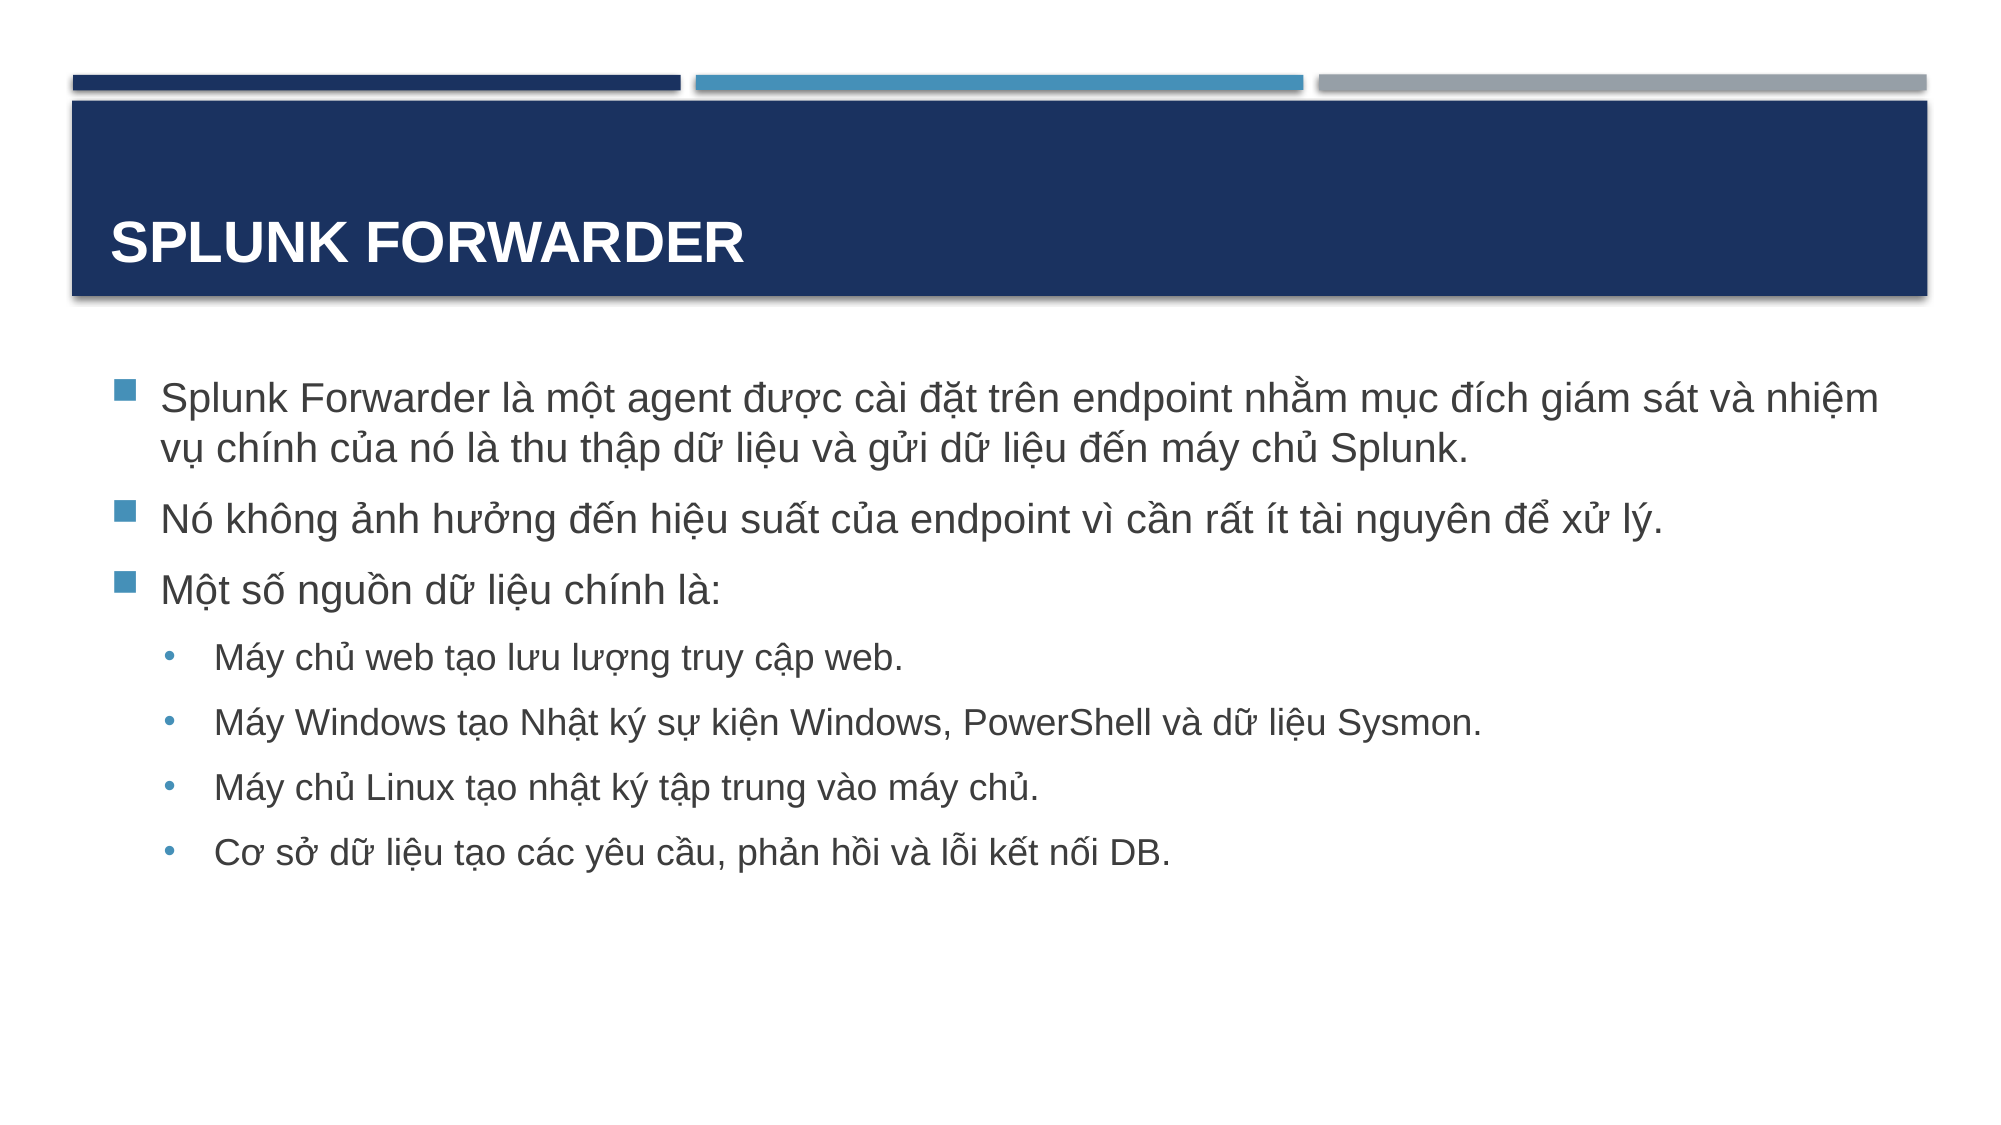

# Splunk Forwarder
Splunk Forwarder là một agent được cài đặt trên endpoint nhằm mục đích giám sát và nhiệm vụ chính của nó là thu thập dữ liệu và gửi dữ liệu đến máy chủ Splunk.
Nó không ảnh hưởng đến hiệu suất của endpoint vì cần rất ít tài nguyên để xử lý.
Một số nguồn dữ liệu chính là:
Máy chủ web tạo lưu lượng truy cập web.
Máy Windows tạo Nhật ký sự kiện Windows, PowerShell và dữ liệu Sysmon.
Máy chủ Linux tạo nhật ký tập trung vào máy chủ.
Cơ sở dữ liệu tạo các yêu cầu, phản hồi và lỗi kết nối DB.